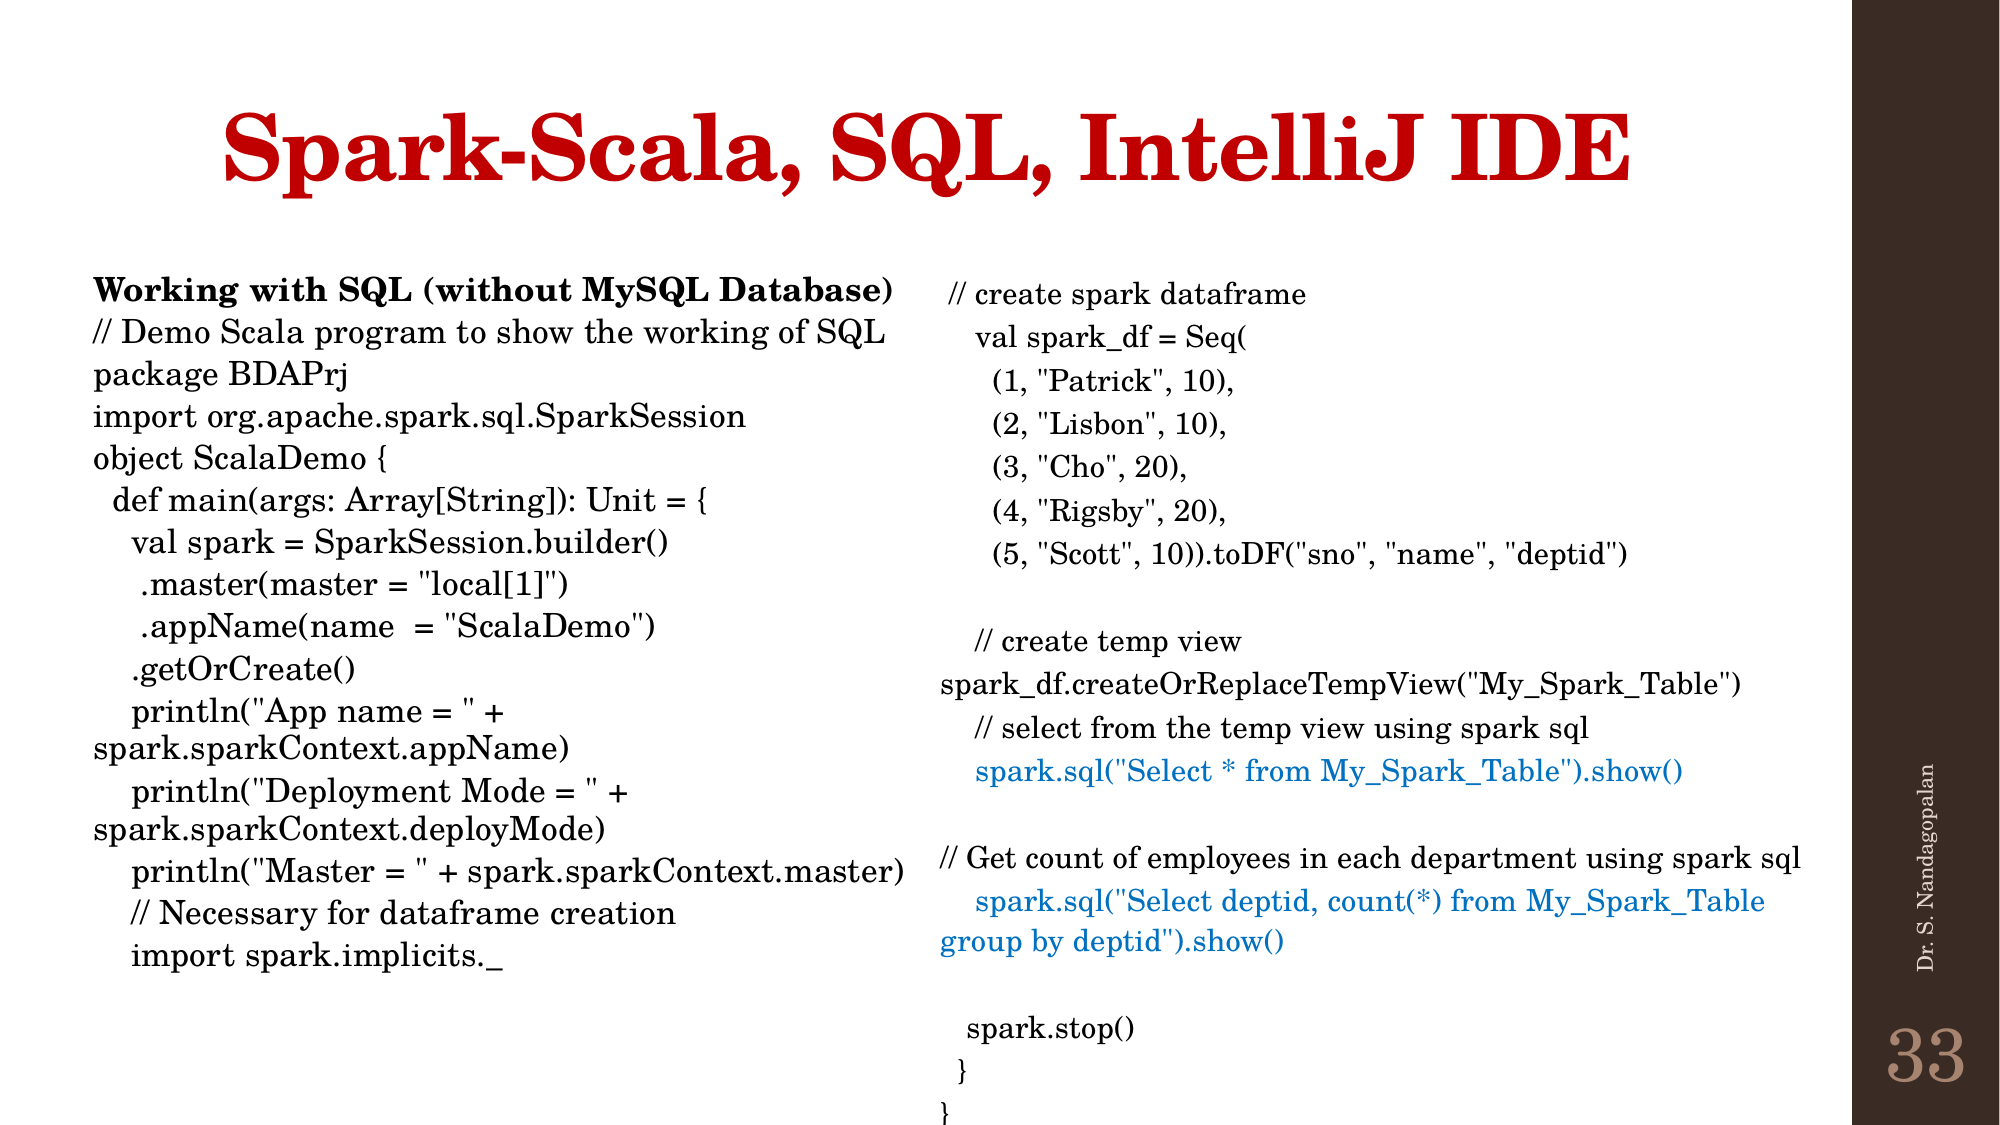

# Spark-Scala, SQL, IntelliJ IDE
 // create spark dataframe
    val spark_df = Seq(
      (1, "Patrick", 10),
      (2, "Lisbon", 10),
      (3, "Cho", 20),
      (4, "Rigsby", 20),
      (5, "Scott", 10)).toDF("sno", "name", "deptid")

    // create temp view
spark_df.createOrReplaceTempView("My_Spark_Table")
    // select from the temp view using spark sql
    spark.sql("Select * from My_Spark_Table").show()

// Get count of employees in each department using spark sql
    spark.sql("Select deptid, count(*) from My_Spark_Table group by deptid").show()

   spark.stop()
  }
}
Working with SQL (without MySQL Database)
// Demo Scala program to show the working of SQL
package BDAPrj
import org.apache.spark.sql.SparkSession
object ScalaDemo {
  def main(args: Array[String]): Unit = {
    val spark = SparkSession.builder()
     .master(master = "local[1]")
     .appName(name  = "ScalaDemo")
    .getOrCreate()
    println("App name = " + spark.sparkContext.appName)
    println("Deployment Mode = " + spark.sparkContext.deployMode)
    println("Master = " + spark.sparkContext.master)
    // Necessary for dataframe creation
    import spark.implicits._

Dr. S. Nandagopalan
33